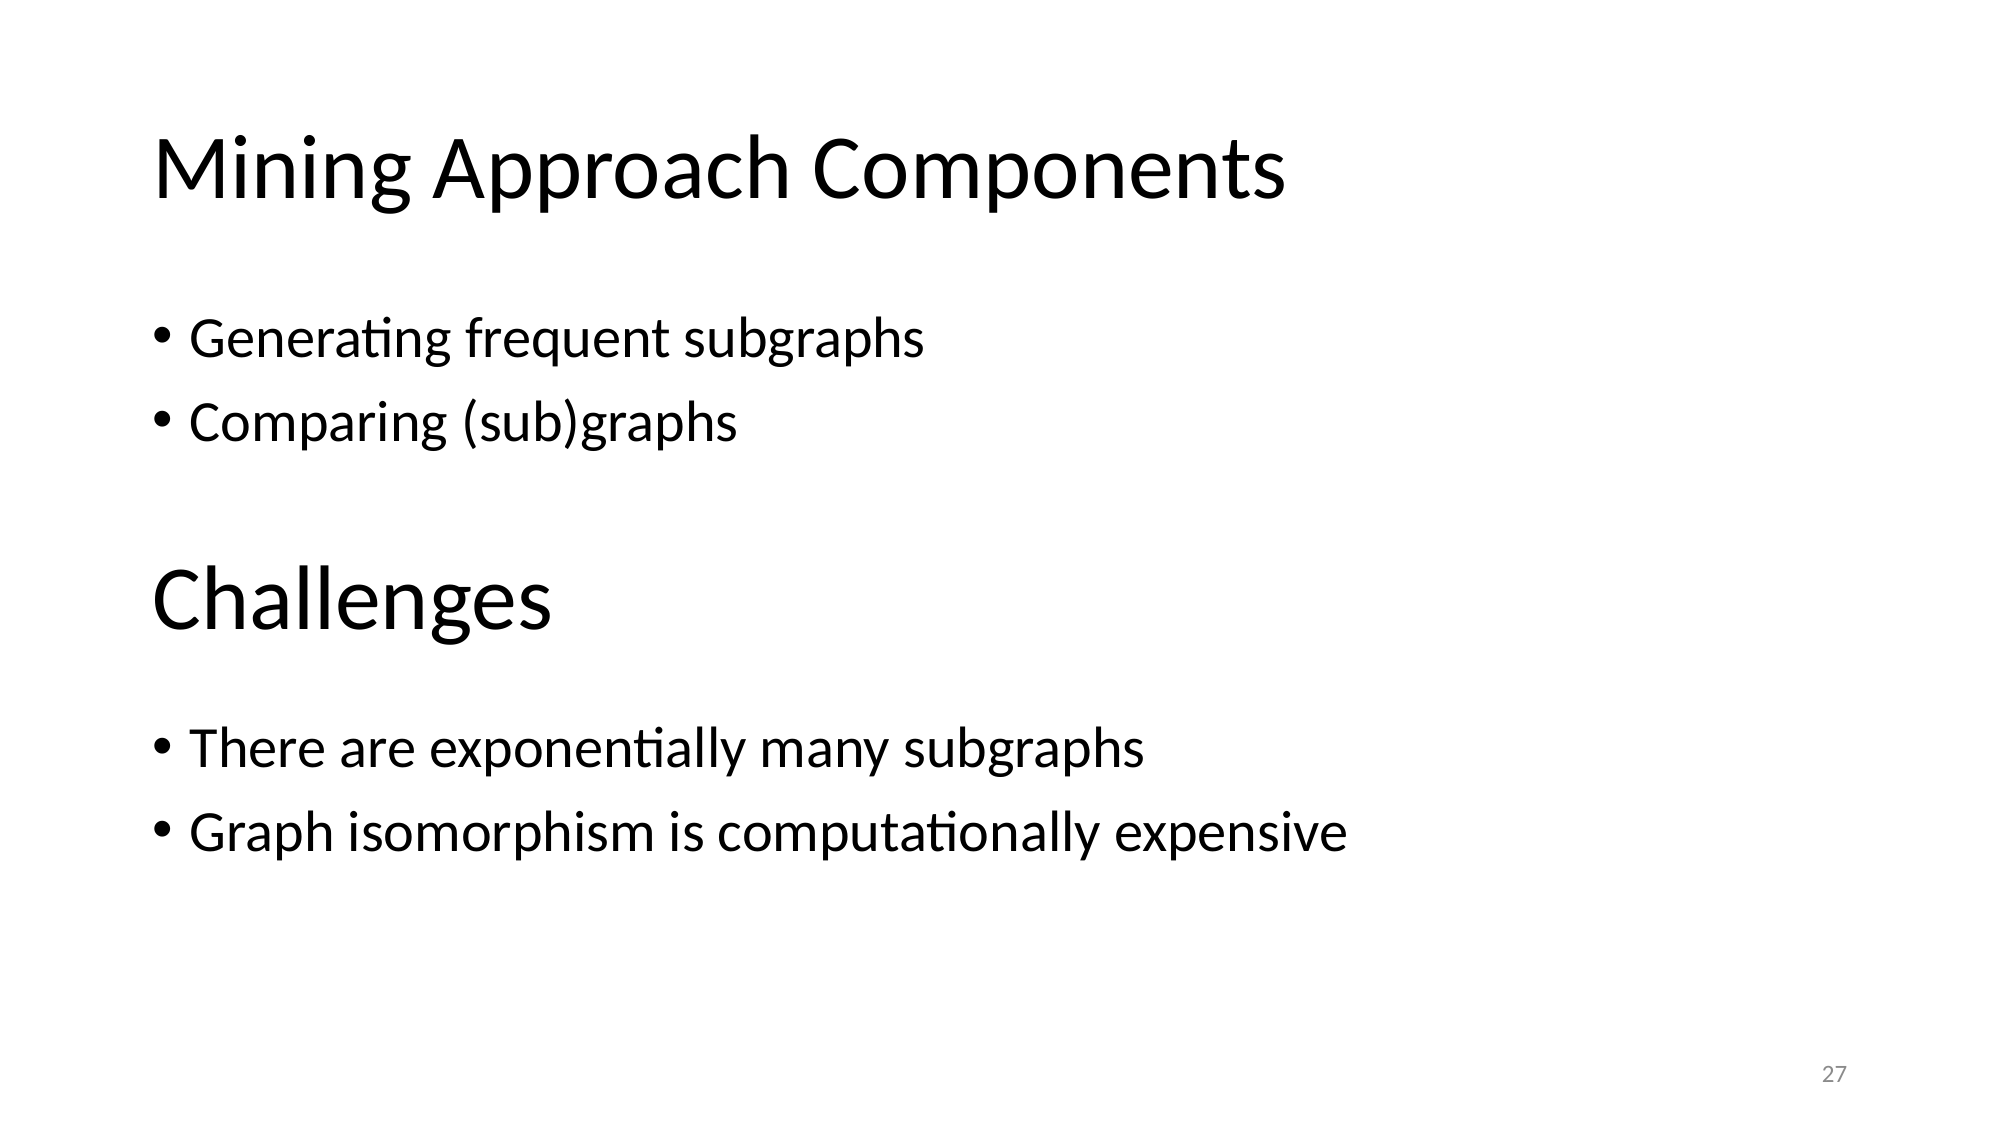

# Mining Approach Components
Generating frequent subgraphs
Comparing (sub)graphs
Challenges
There are exponentially many subgraphs
Graph isomorphism is computationally expensive
27